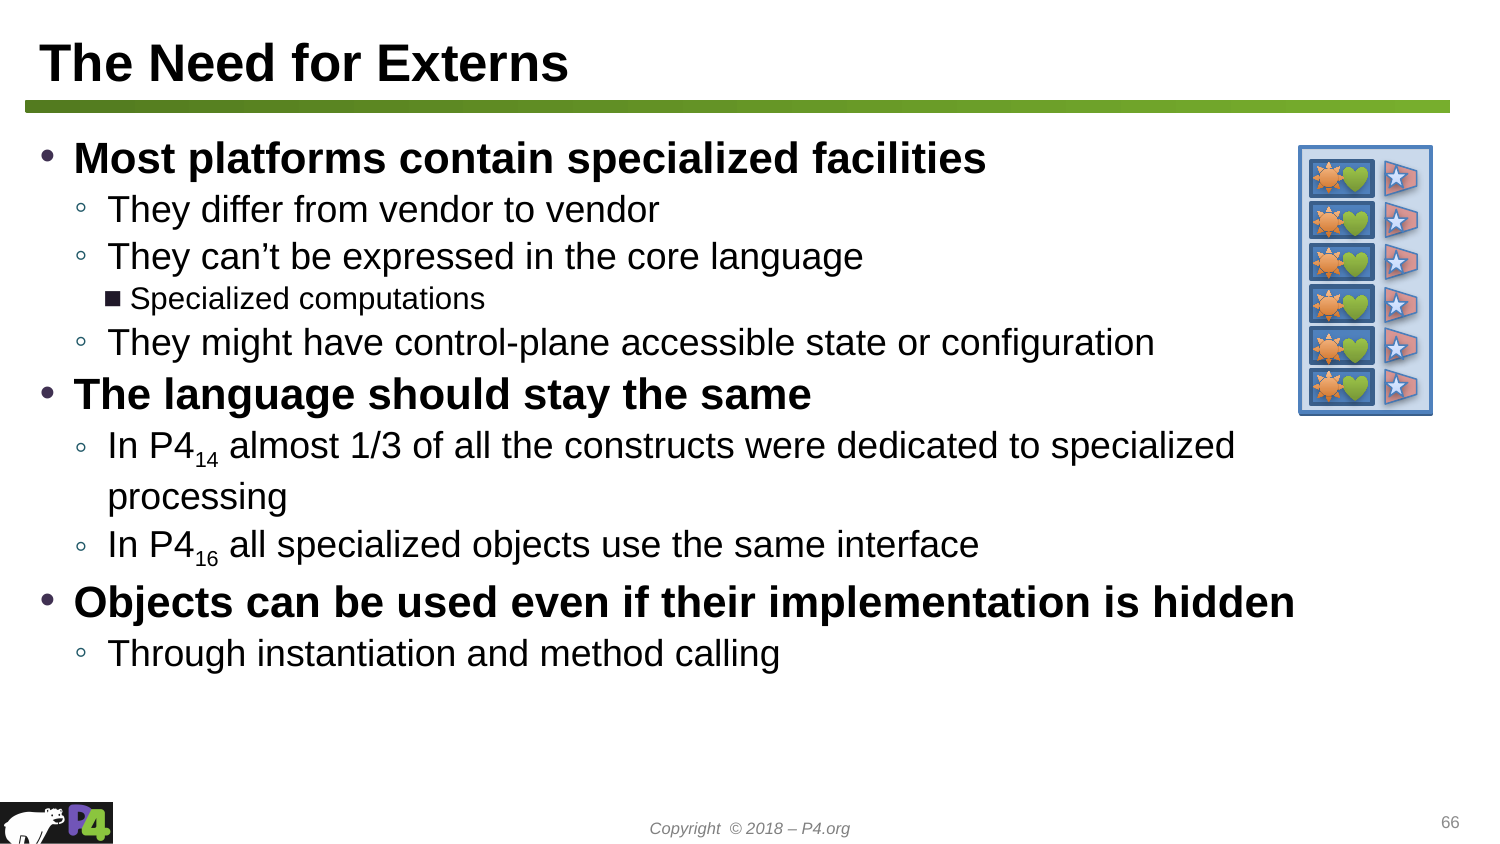

# The Need for Externs
Most platforms contain specialized facilities
They differ from vendor to vendor
They can’t be expressed in the core language
Specialized computations
They might have control-plane accessible state or configuration
The language should stay the same
In P414 almost 1/3 of all the constructs were dedicated to specialized
processing
In P416 all specialized objects use the same interface
Objects can be used even if their implementation is hidden
Through instantiation and method calling

66